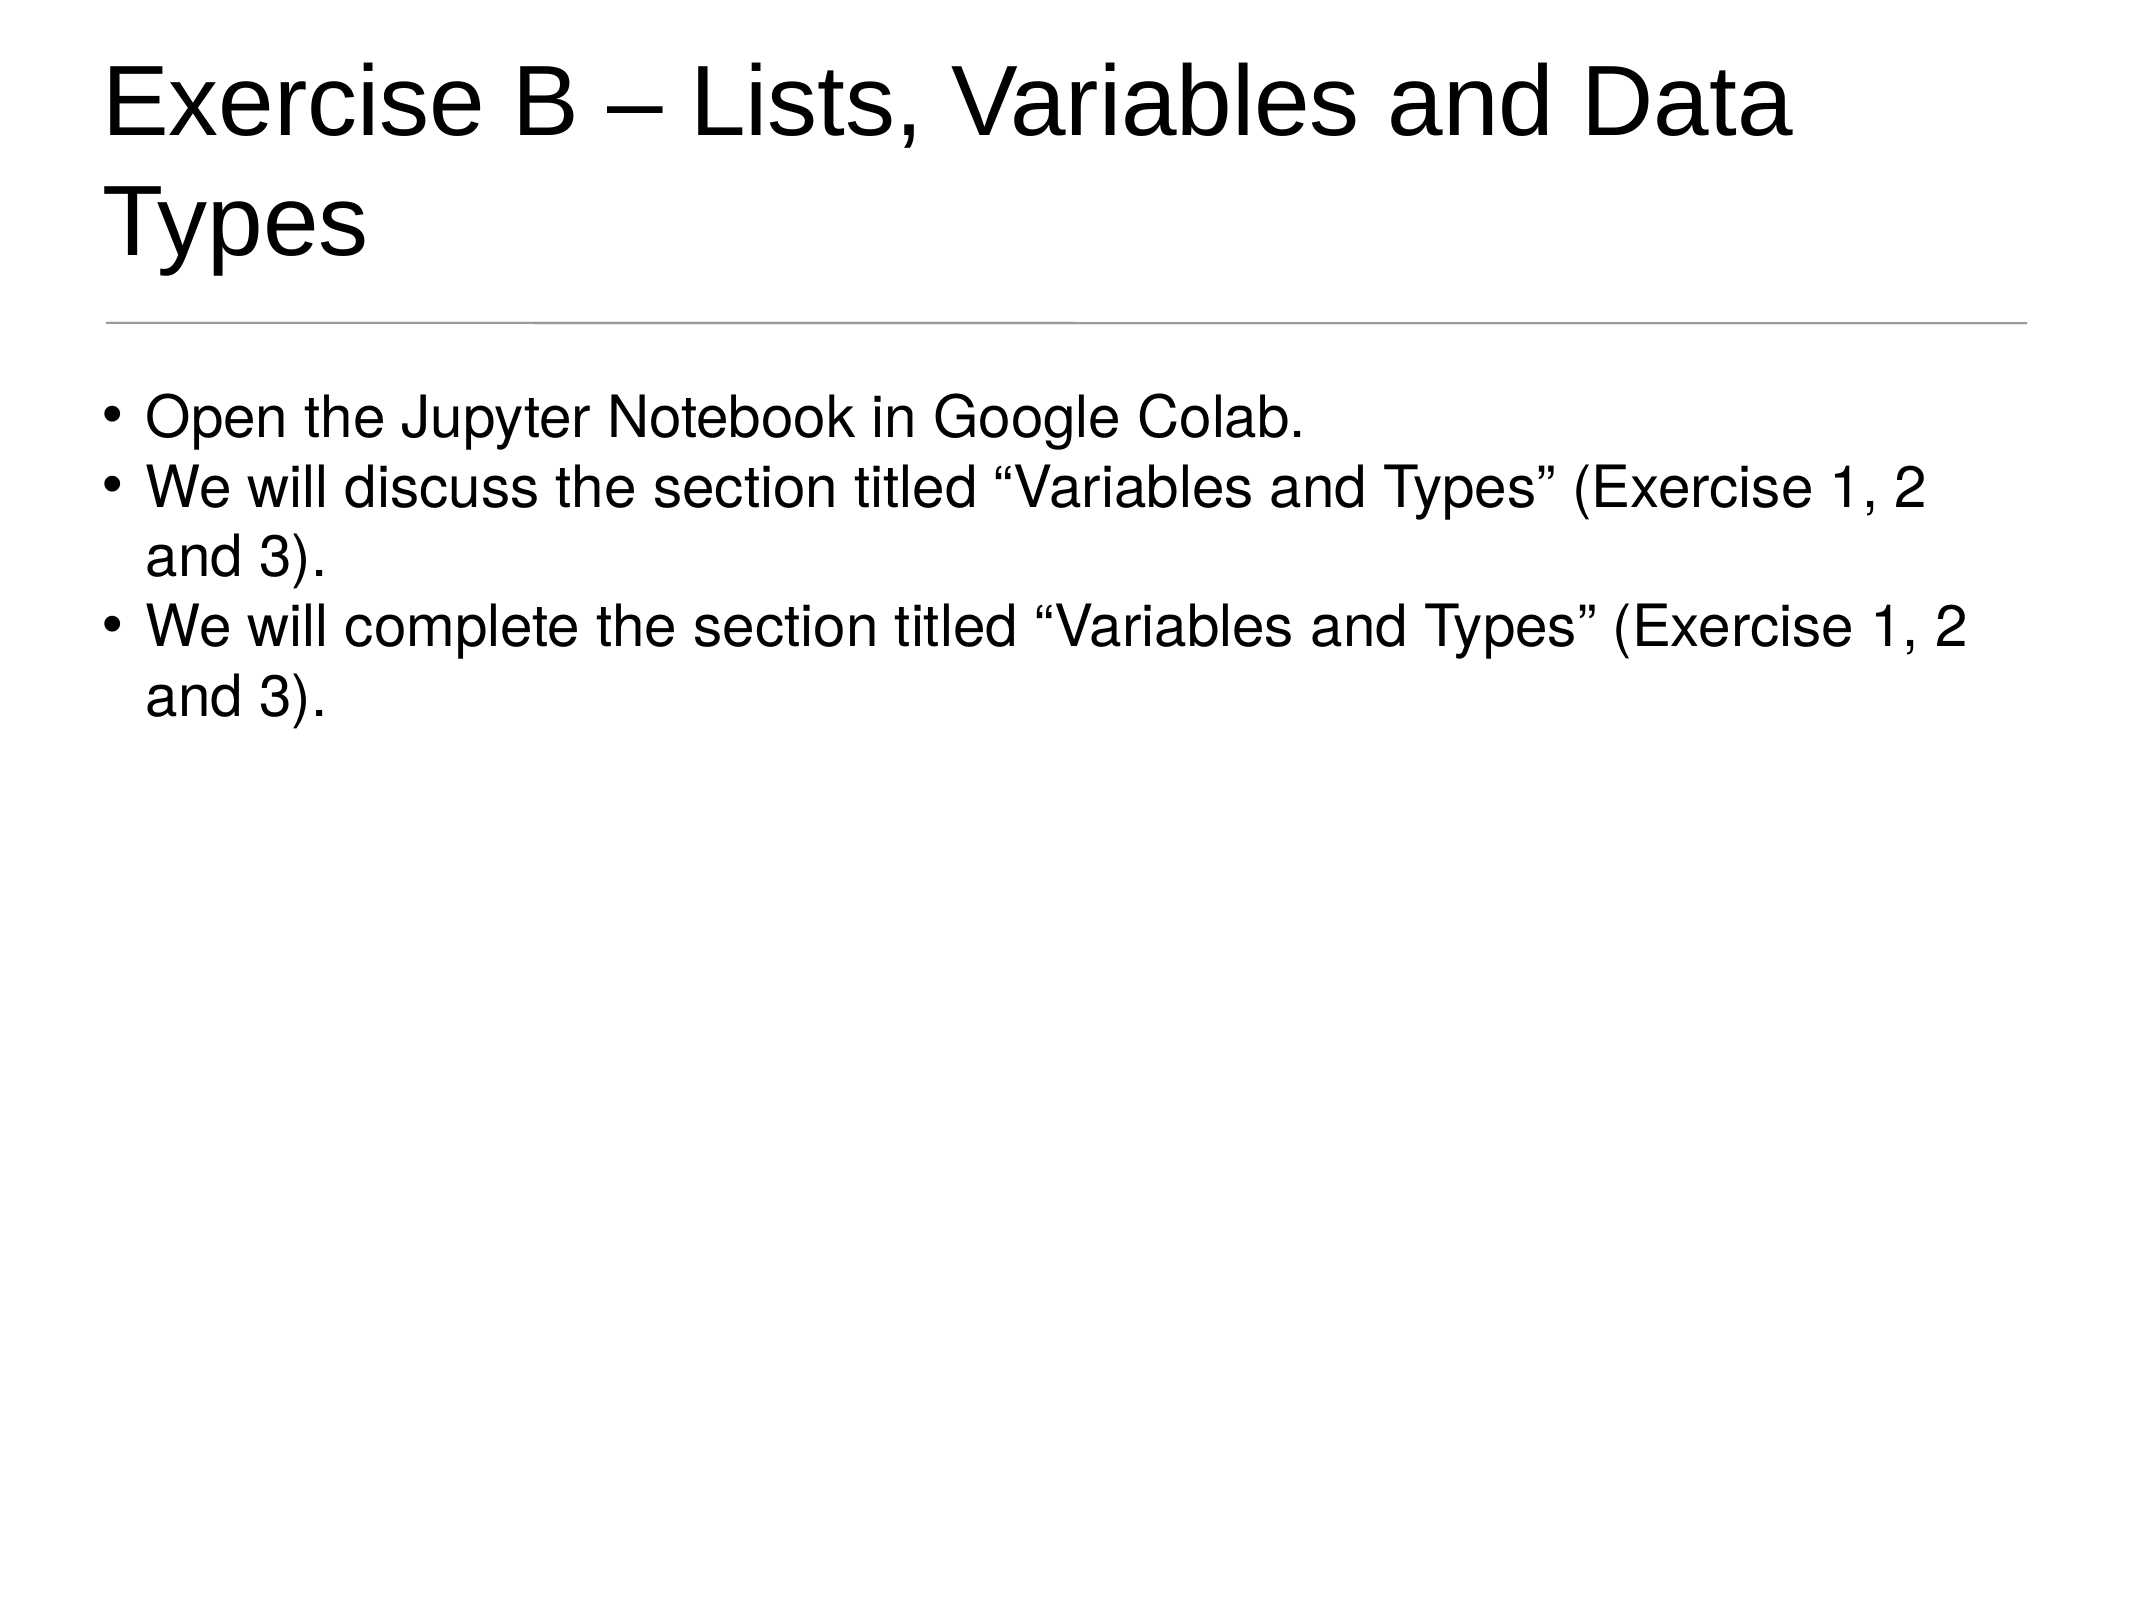

# Exercise B – Lists, Variables and Data Types

Open the Jupyter Notebook in Google Colab.
We will discuss the section titled “Variables and Types” (Exercise 1, 2 and 3).
We will complete the section titled “Variables and Types” (Exercise 1, 2 and 3).